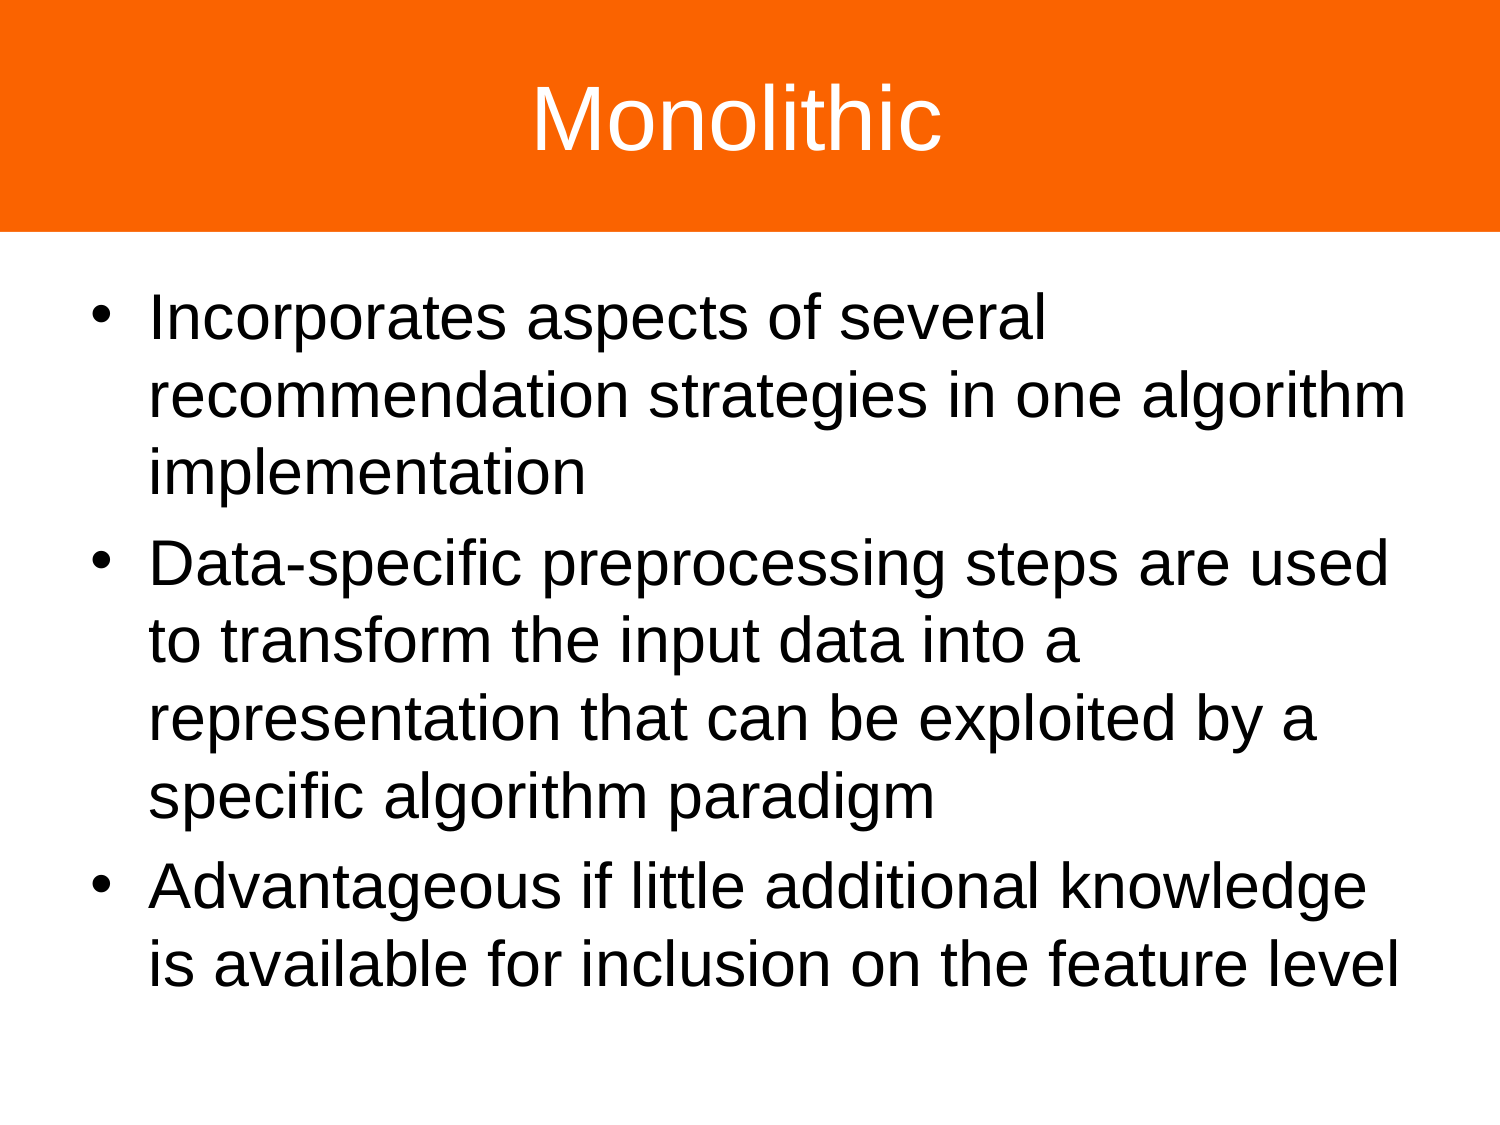

# Monolithic
Incorporates aspects of several recommendation strategies in one algorithm implementation
Data-specific preprocessing steps are used to transform the input data into a representation that can be exploited by a specific algorithm paradigm
Advantageous if little additional knowledge is available for inclusion on the feature level